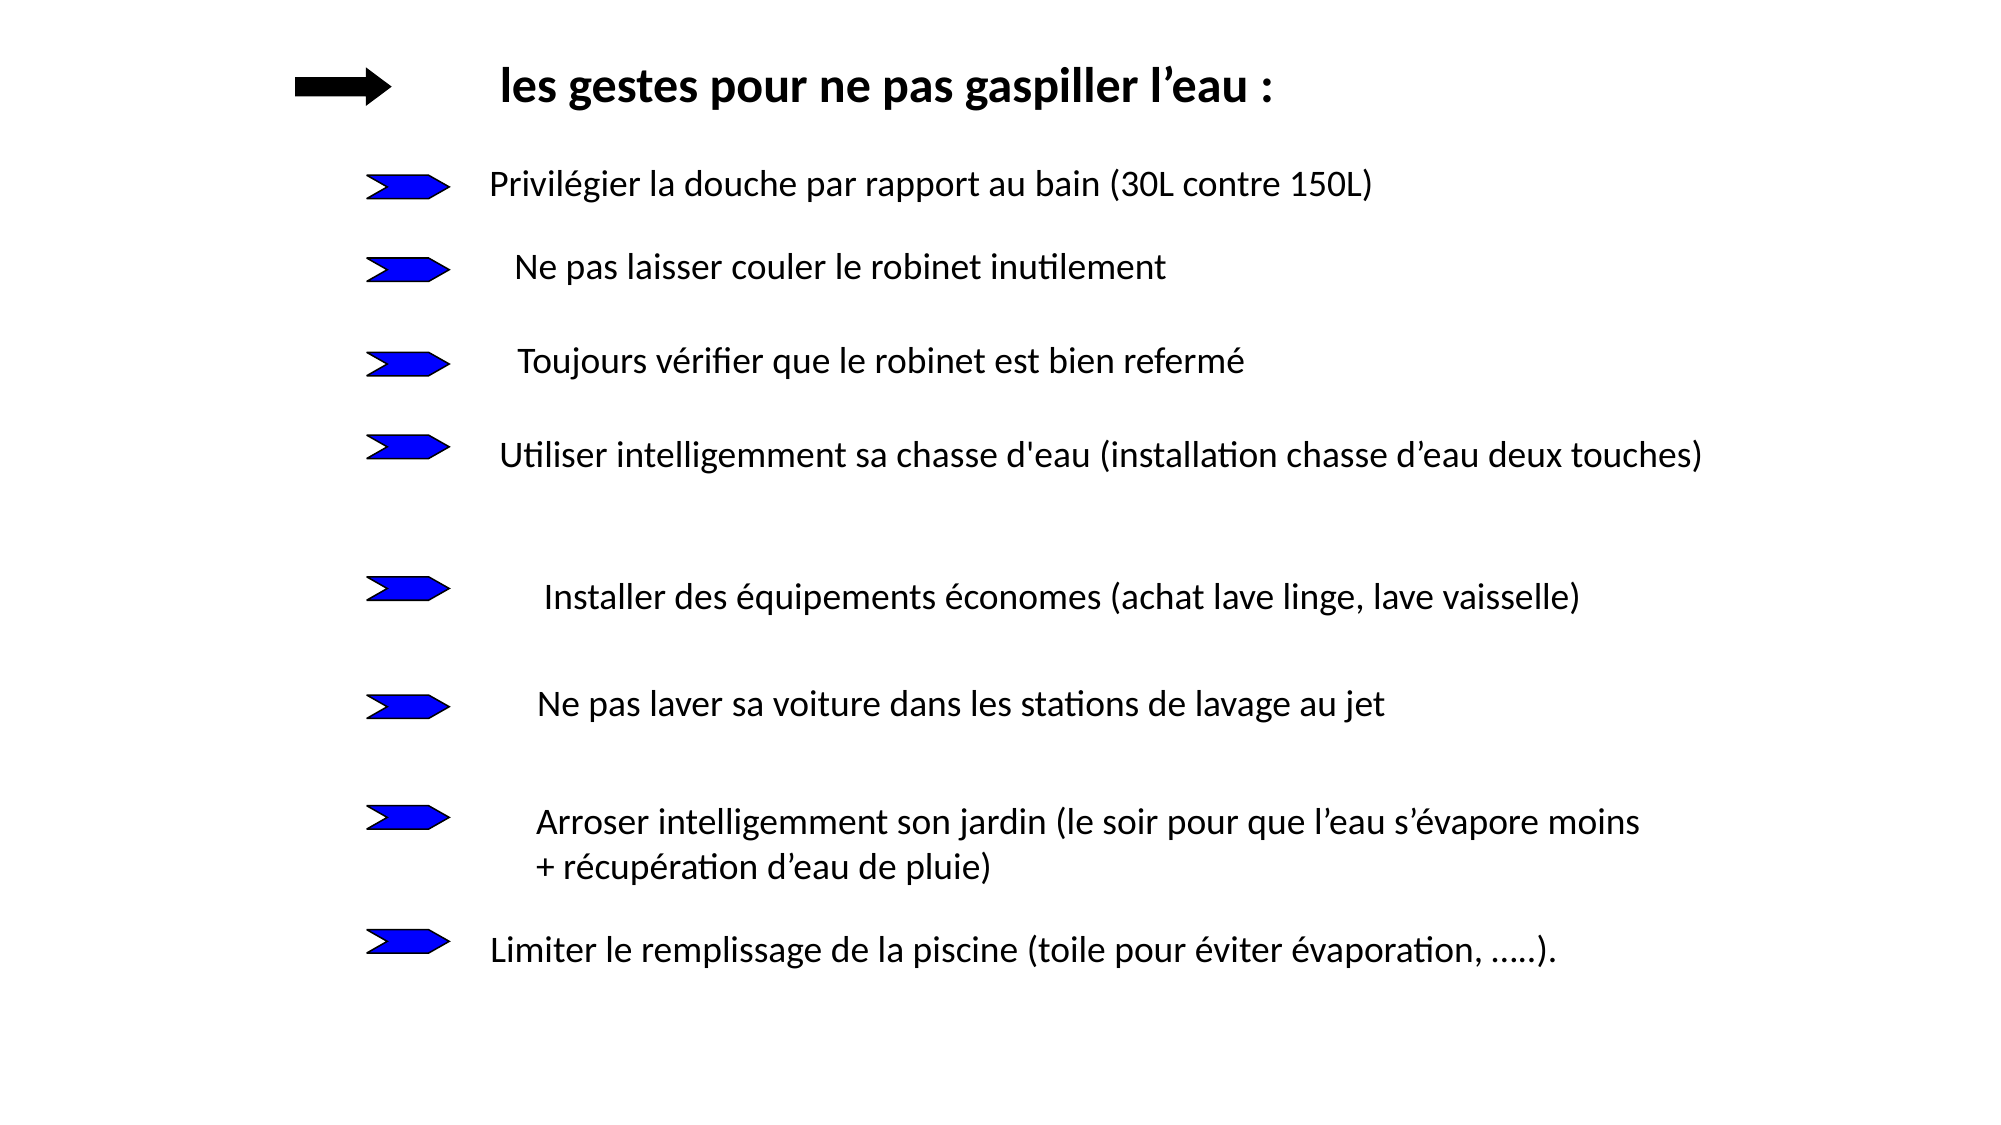

les gestes pour ne pas gaspiller l’eau :

Privilégier la douche par rapport au bain (30L contre 150L)

Ne pas laisser couler le robinet inutilement

Toujours vérifier que le robinet est bien refermé

Utiliser intelligemment sa chasse d'eau (installation chasse d’eau deux touches)

Installer des équipements économes (achat lave linge, lave vaisselle)

Ne pas laver sa voiture dans les stations de lavage au jet

Arroser intelligemment son jardin (le soir pour que l’eau s’évapore moins
+ récupération d’eau de pluie)

Limiter le remplissage de la piscine (toile pour éviter évaporation, …..).